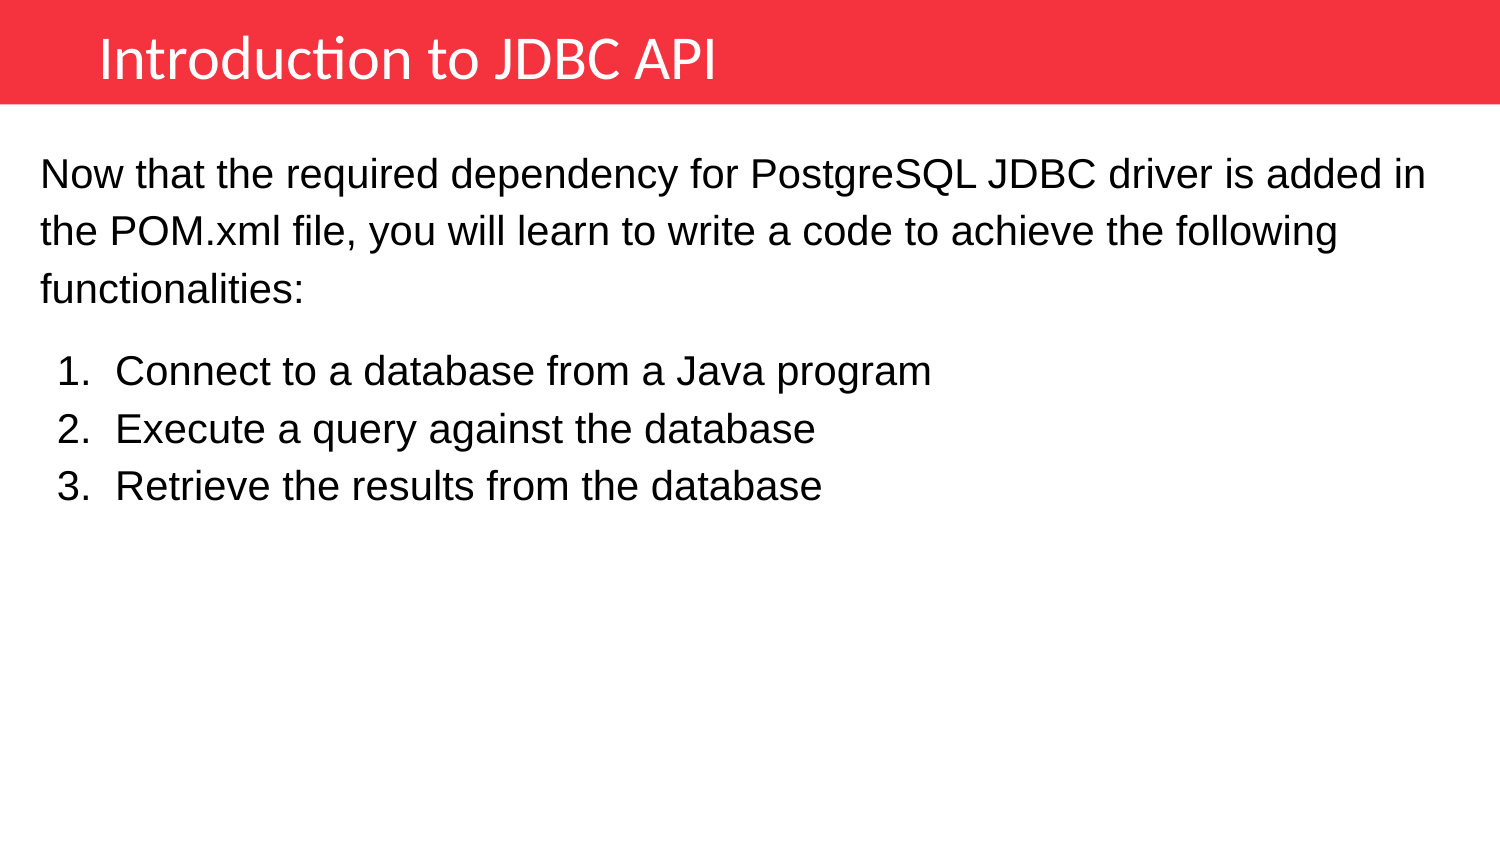

Introduction to JDBC API

Now that the required dependency for PostgreSQL JDBC driver is added in the POM.xml file, you will learn to write a code to achieve the following functionalities:
Connect to a database from a Java program
Execute a query against the database
Retrieve the results from the database